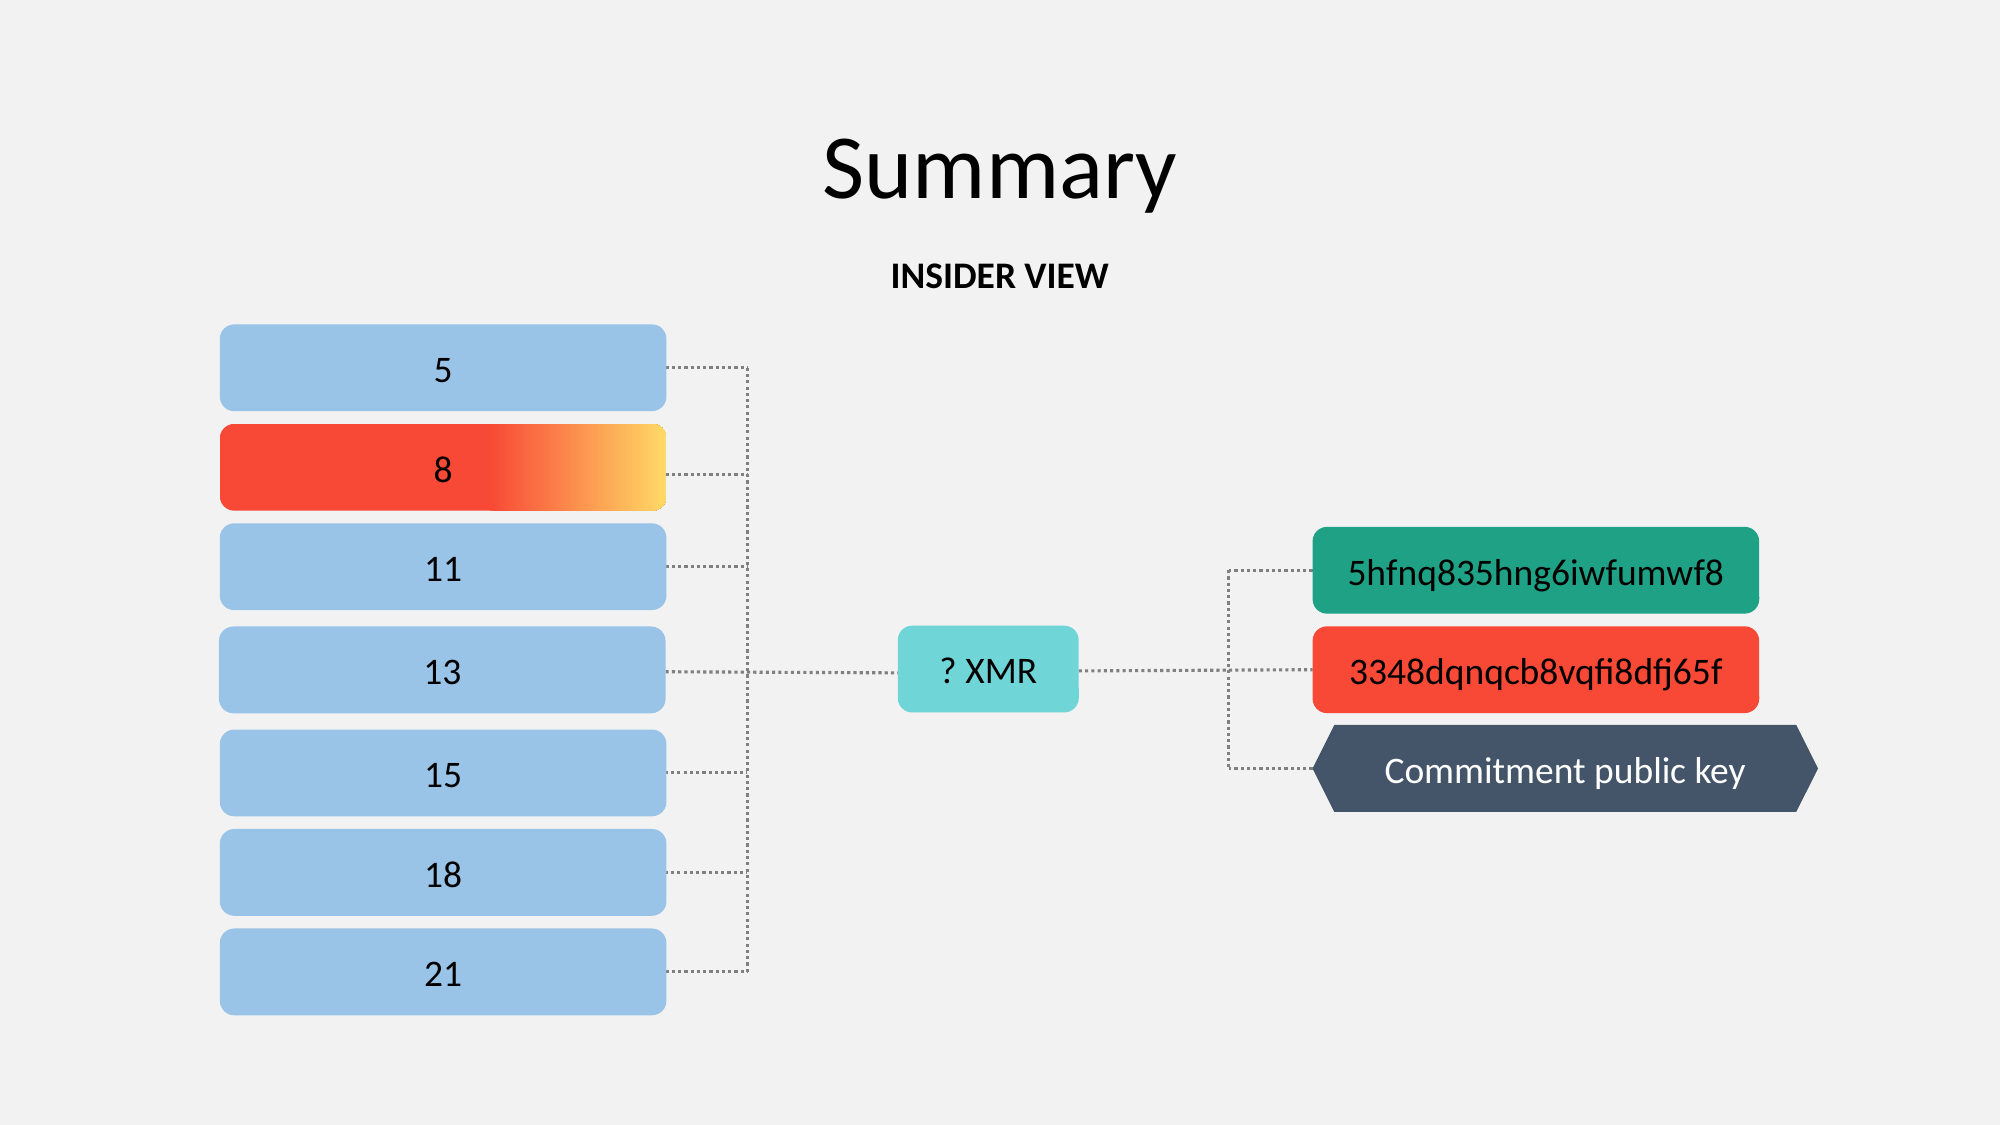

# Summary
INSIDER VIEW
5
5hfnq835hng6iwfumwf8
? XMR
3348dqnqcb8vqfi8dfj65f
Commitment public key
8
11
13
15
18
21